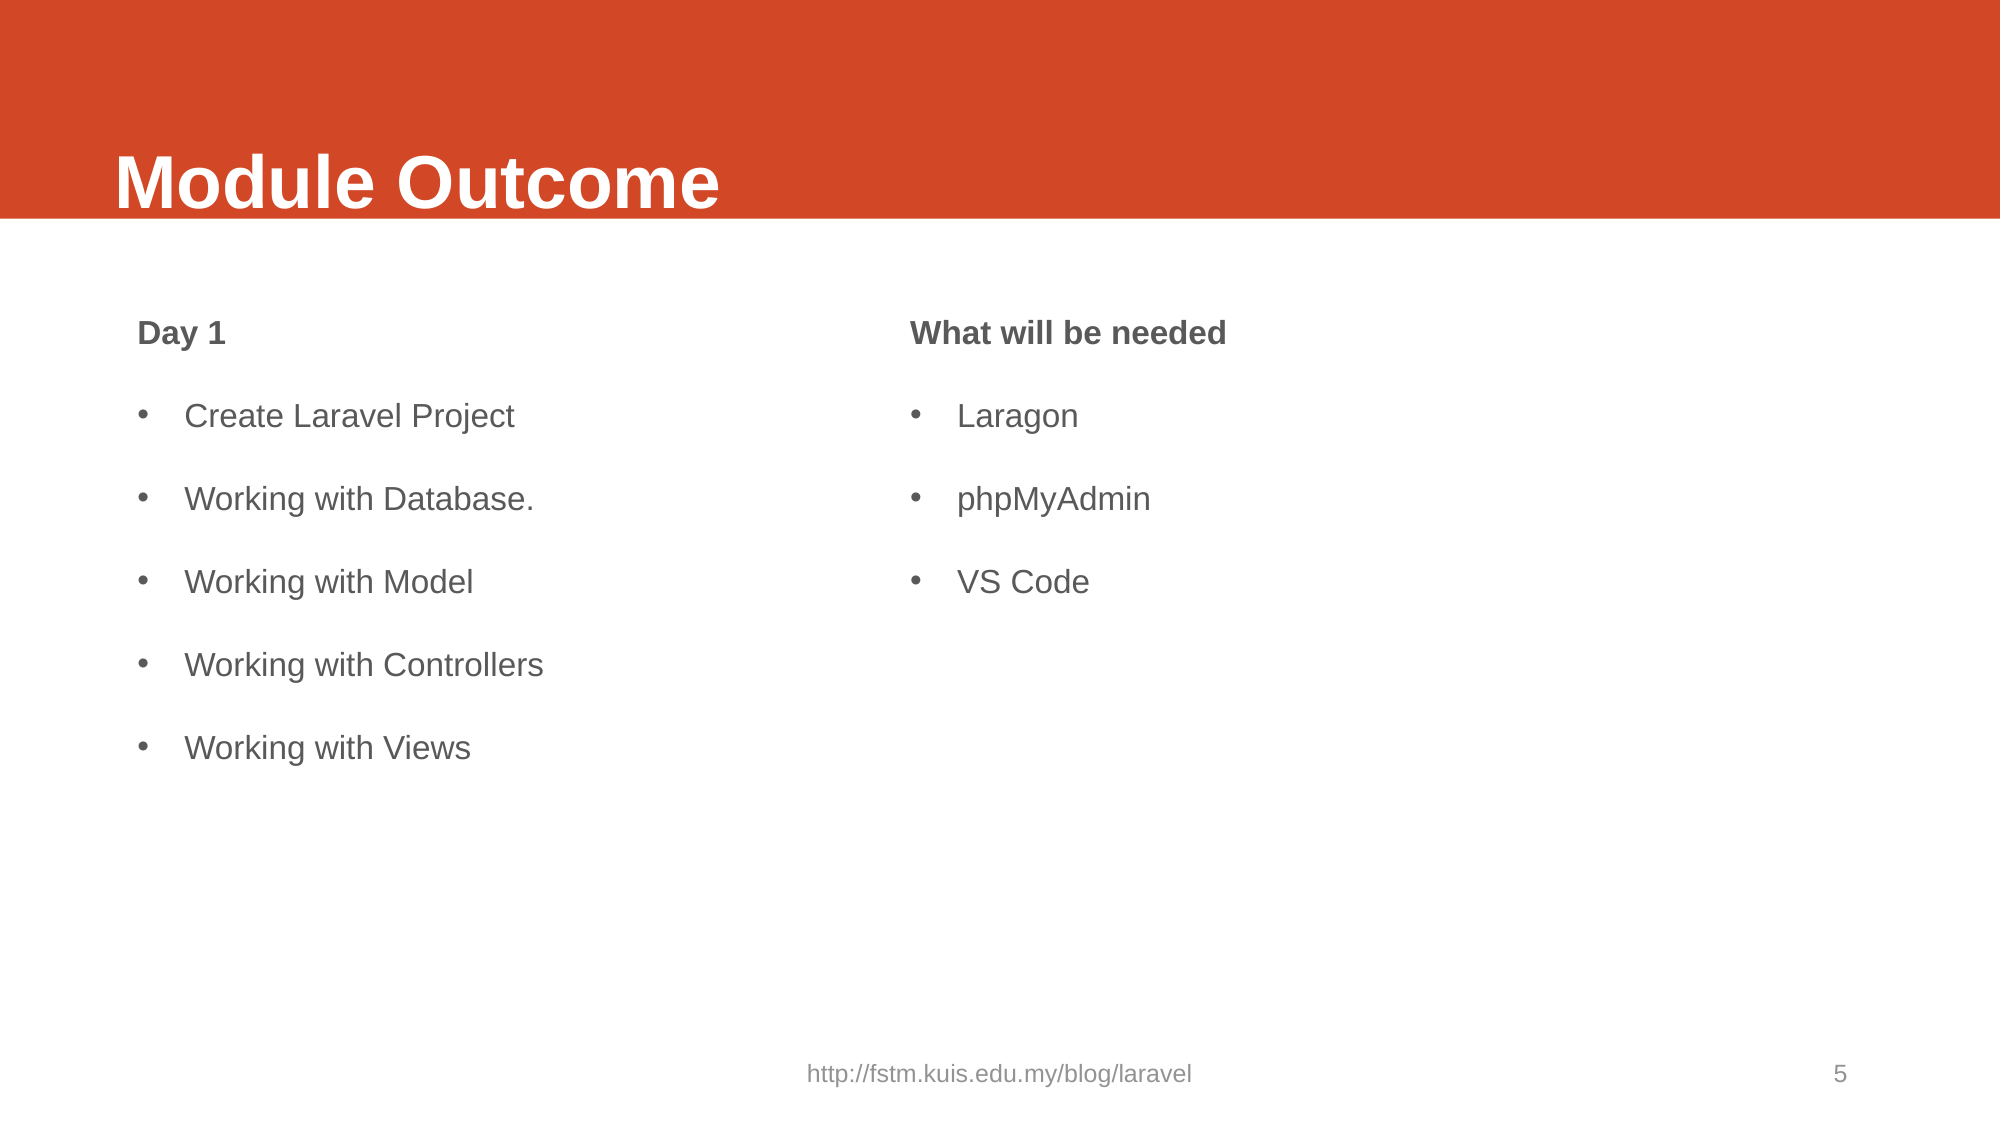

# Module Outcome
Day 1
Create Laravel Project
Working with Database.
Working with Model
Working with Controllers
Working with Views

What will be needed
Laragon
phpMyAdmin
VS Code
http://fstm.kuis.edu.my/blog/laravel
5